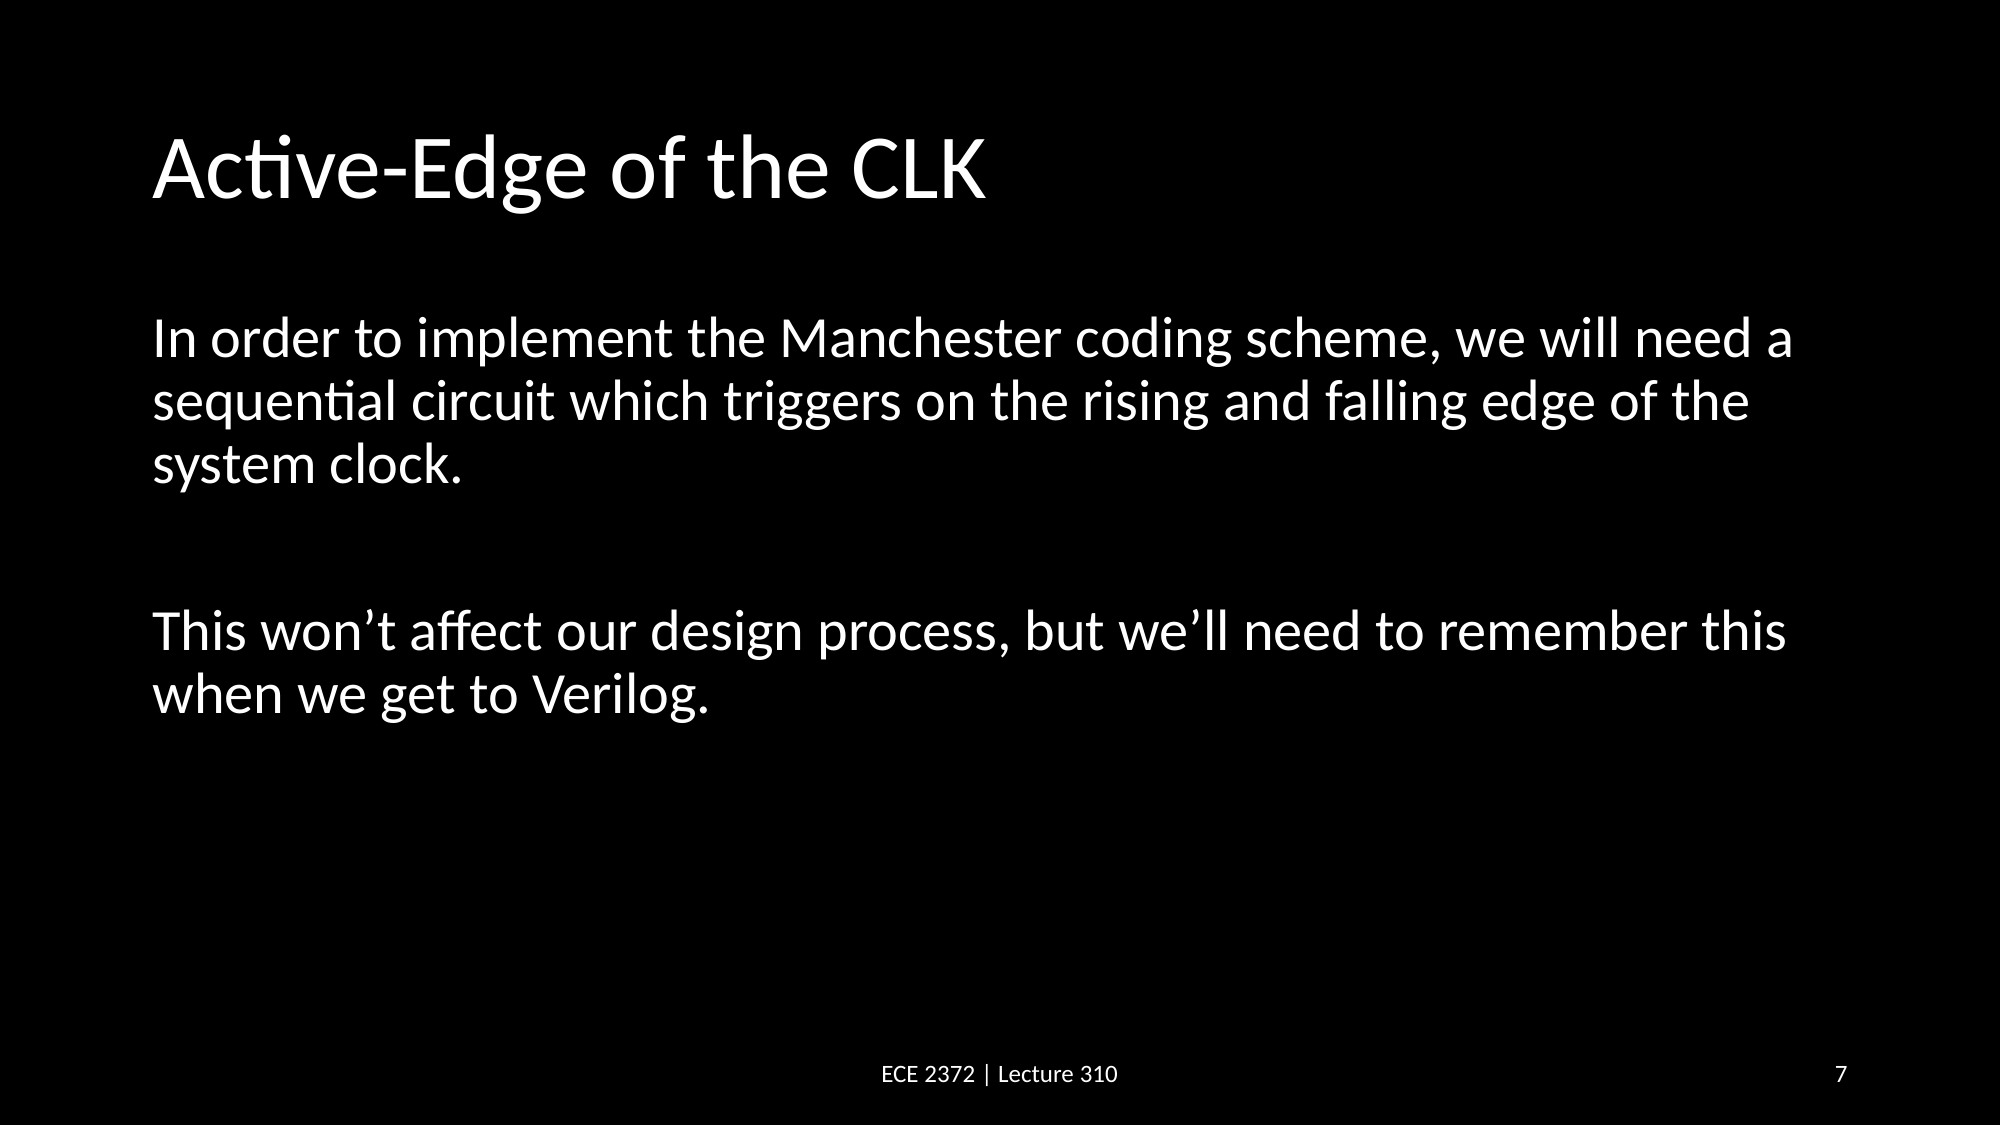

# Active-Edge of the CLK
In order to implement the Manchester coding scheme, we will need a sequential circuit which triggers on the rising and falling edge of the system clock.

This won’t affect our design process, but we’ll need to remember this when we get to Verilog.
ECE 2372 | Lecture 310
7